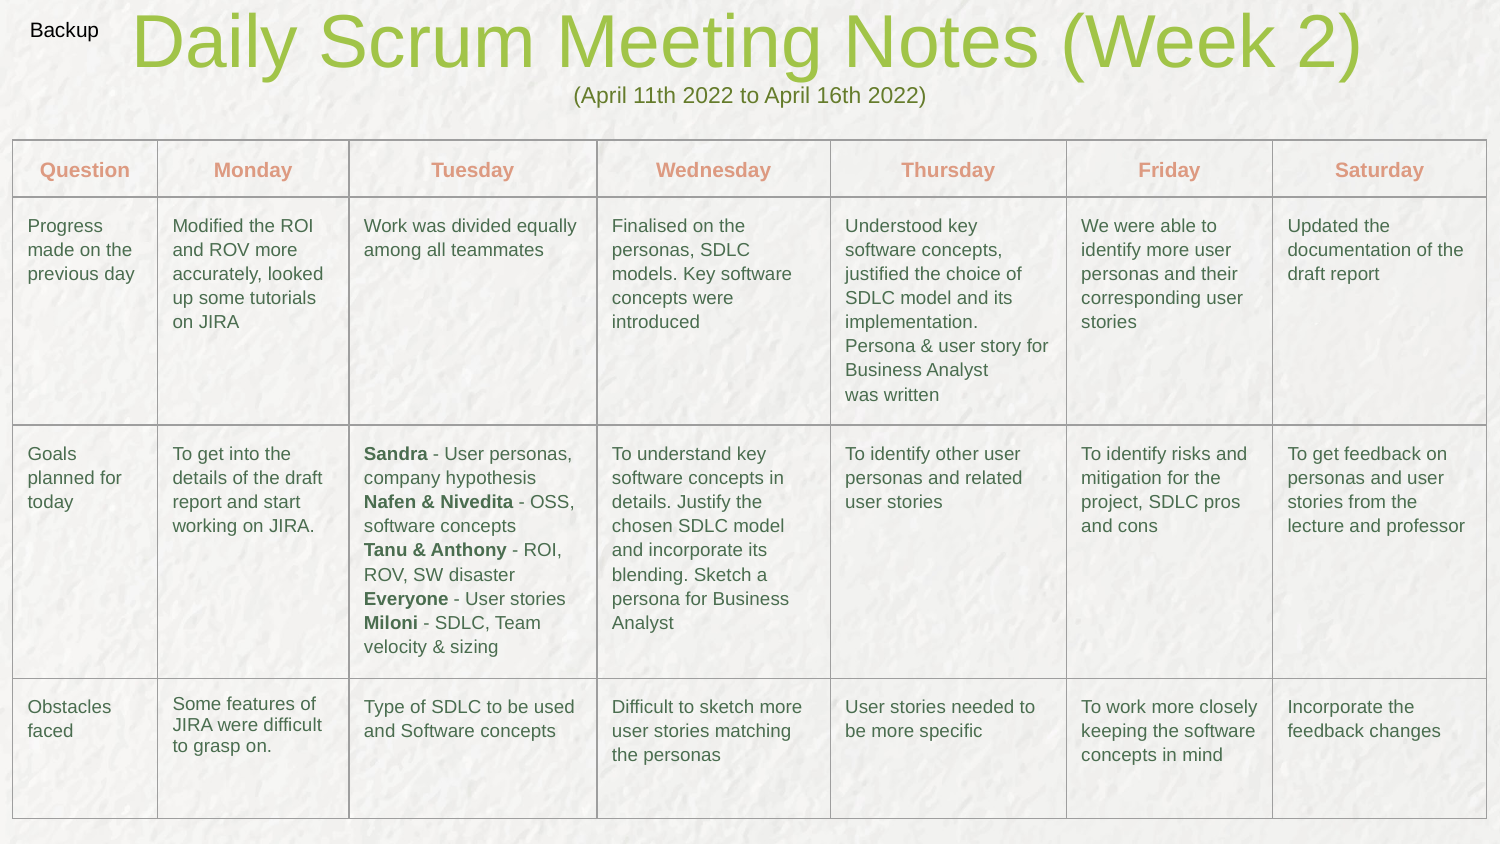

Daily Scrum Meeting Notes (Week 2)
Backup
# (April 11th 2022 to April 16th 2022)
| Question | Monday | Tuesday | Wednesday | Thursday | Friday | Saturday |
| --- | --- | --- | --- | --- | --- | --- |
| Progress made on the previous day | Modified the ROI and ROV more accurately, looked up some tutorials on JIRA | Work was divided equally among all teammates | Finalised on the personas, SDLC models. Key software concepts were introduced | Understood key software concepts, justified the choice of SDLC model and its implementation. Persona & user story for Business Analyst was written | We were able to identify more user personas and their corresponding user stories | Updated the documentation of the draft report |
| Goals planned for today | To get into the details of the draft report and start working on JIRA. | Sandra - User personas, company hypothesis Nafen & Nivedita - OSS, software concepts Tanu & Anthony - ROI, ROV, SW disaster Everyone - User stories Miloni - SDLC, Team velocity & sizing | To understand key software concepts in details. Justify the chosen SDLC model and incorporate its blending. Sketch a persona for Business Analyst | To identify other user personas and related user stories | To identify risks and mitigation for the project, SDLC pros and cons | To get feedback on personas and user stories from the lecture and professor |
| Obstacles faced | Some features of JIRA were difficult to grasp on. | Type of SDLC to be used and Software concepts | Difficult to sketch more user stories matching the personas | User stories needed to be more specific | To work more closely keeping the software concepts in mind | Incorporate the feedback changes |